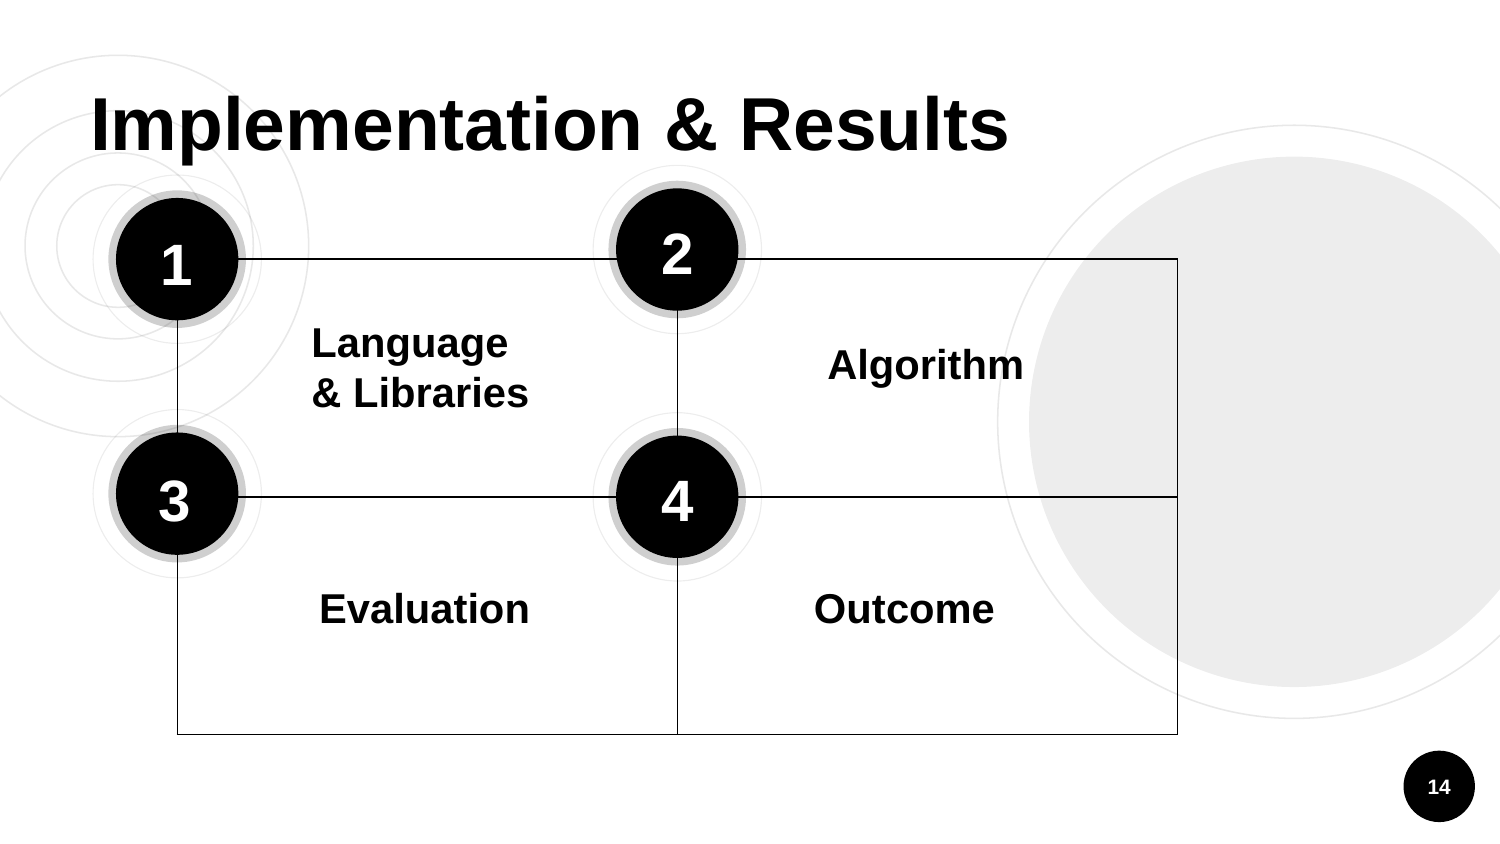

# Implementation & Results
2

1
|  |  |
| --- | --- |
|  |  |
Language & Libraries
Algorithm

4

3
Evaluation
Outcome

14